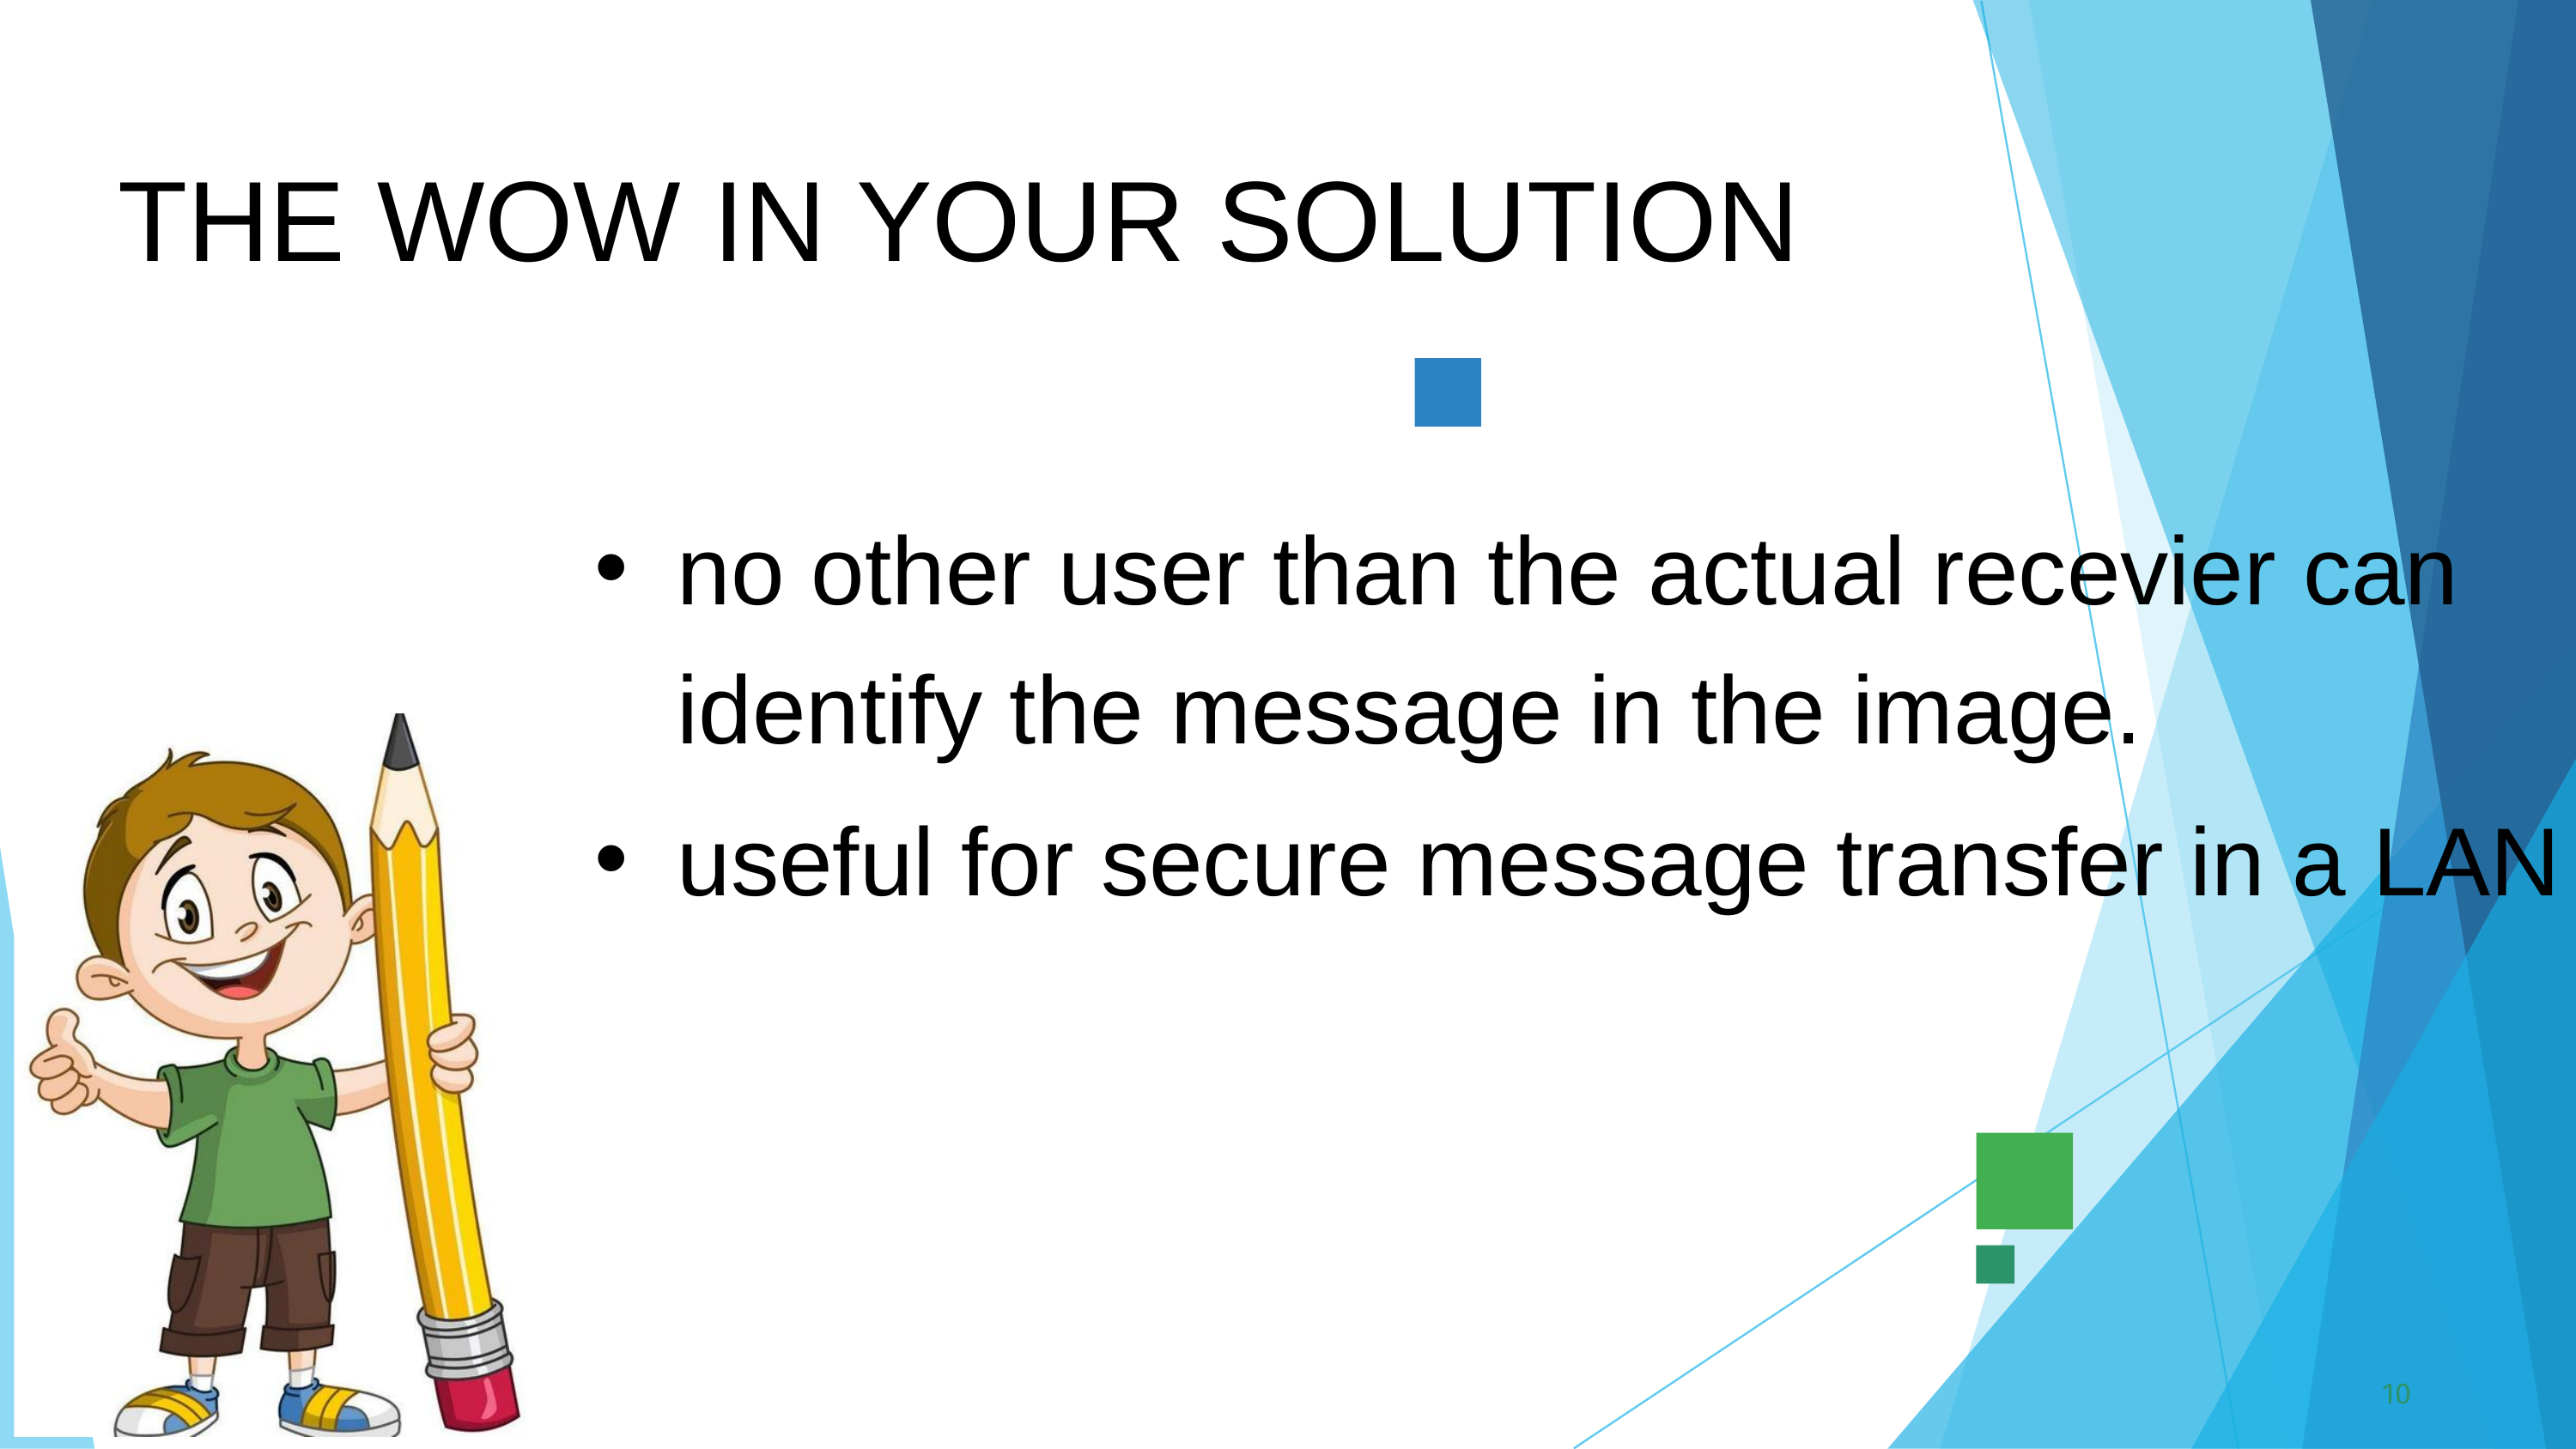

THE WOW IN YOUR SOLUTION

no other user than the actual recevier can identify the message in the image.
useful for secure message transfer in a LAN

10
3/21/2024  Annual Review